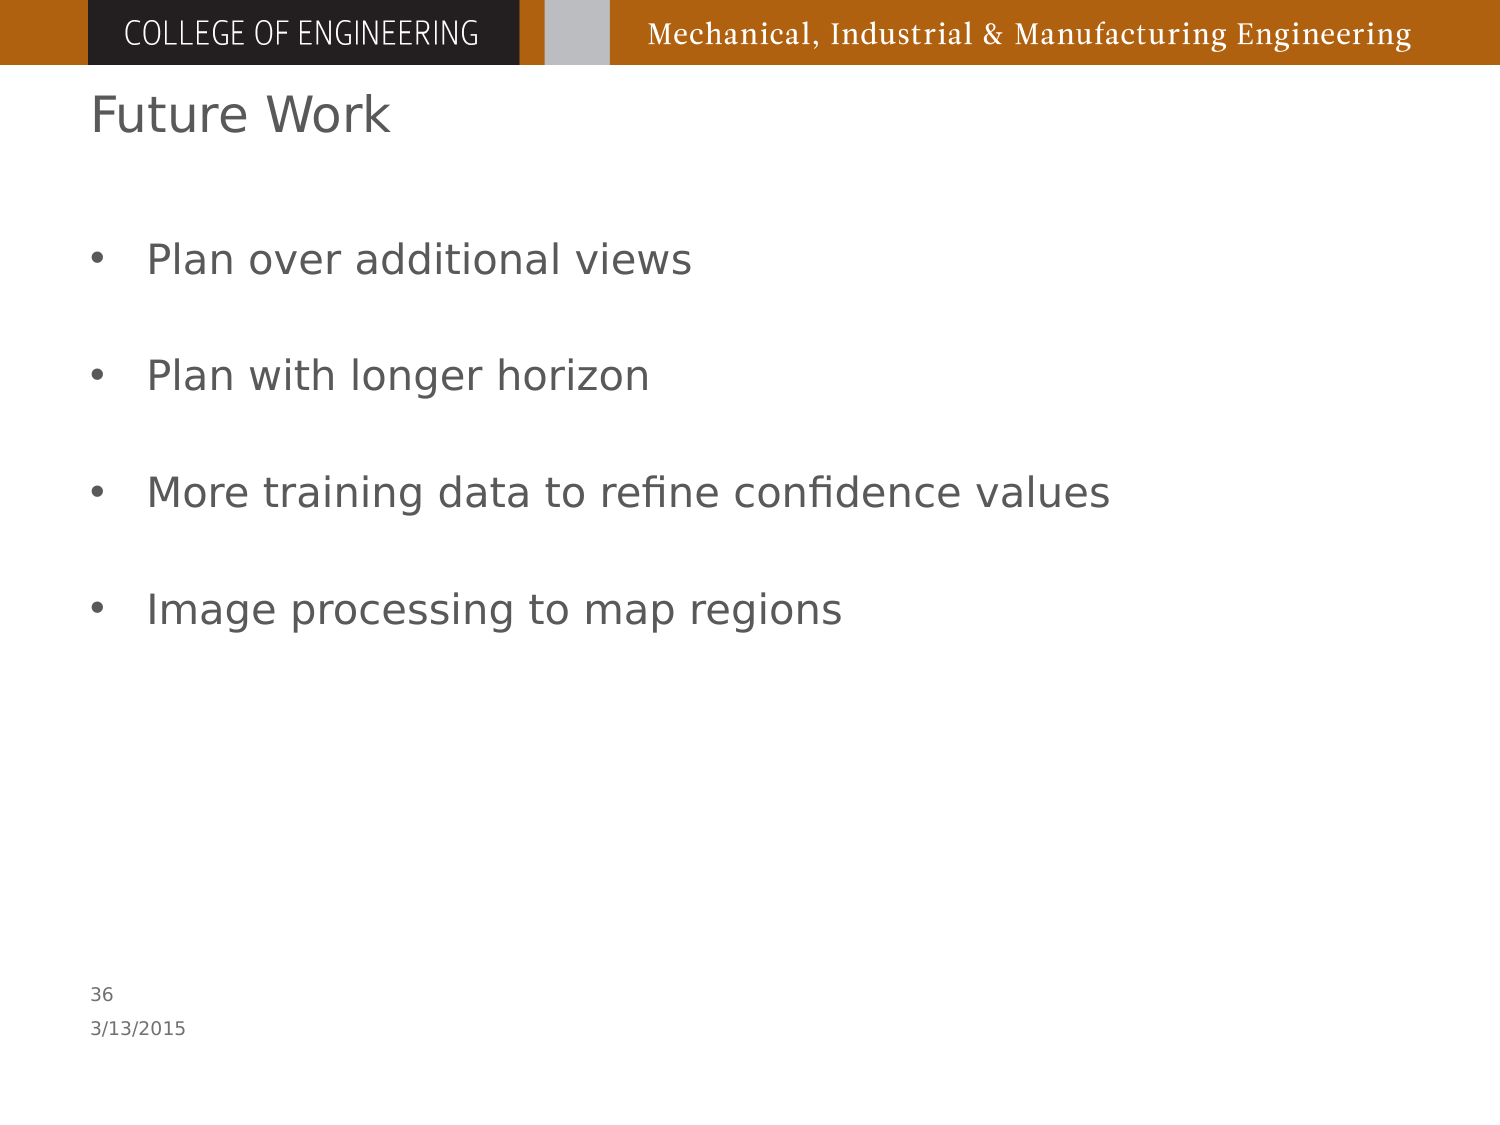

# Future Work
Plan over additional views

Plan with longer horizon

More training data to refine confidence values

Image processing to map regions

36
3/13/2015